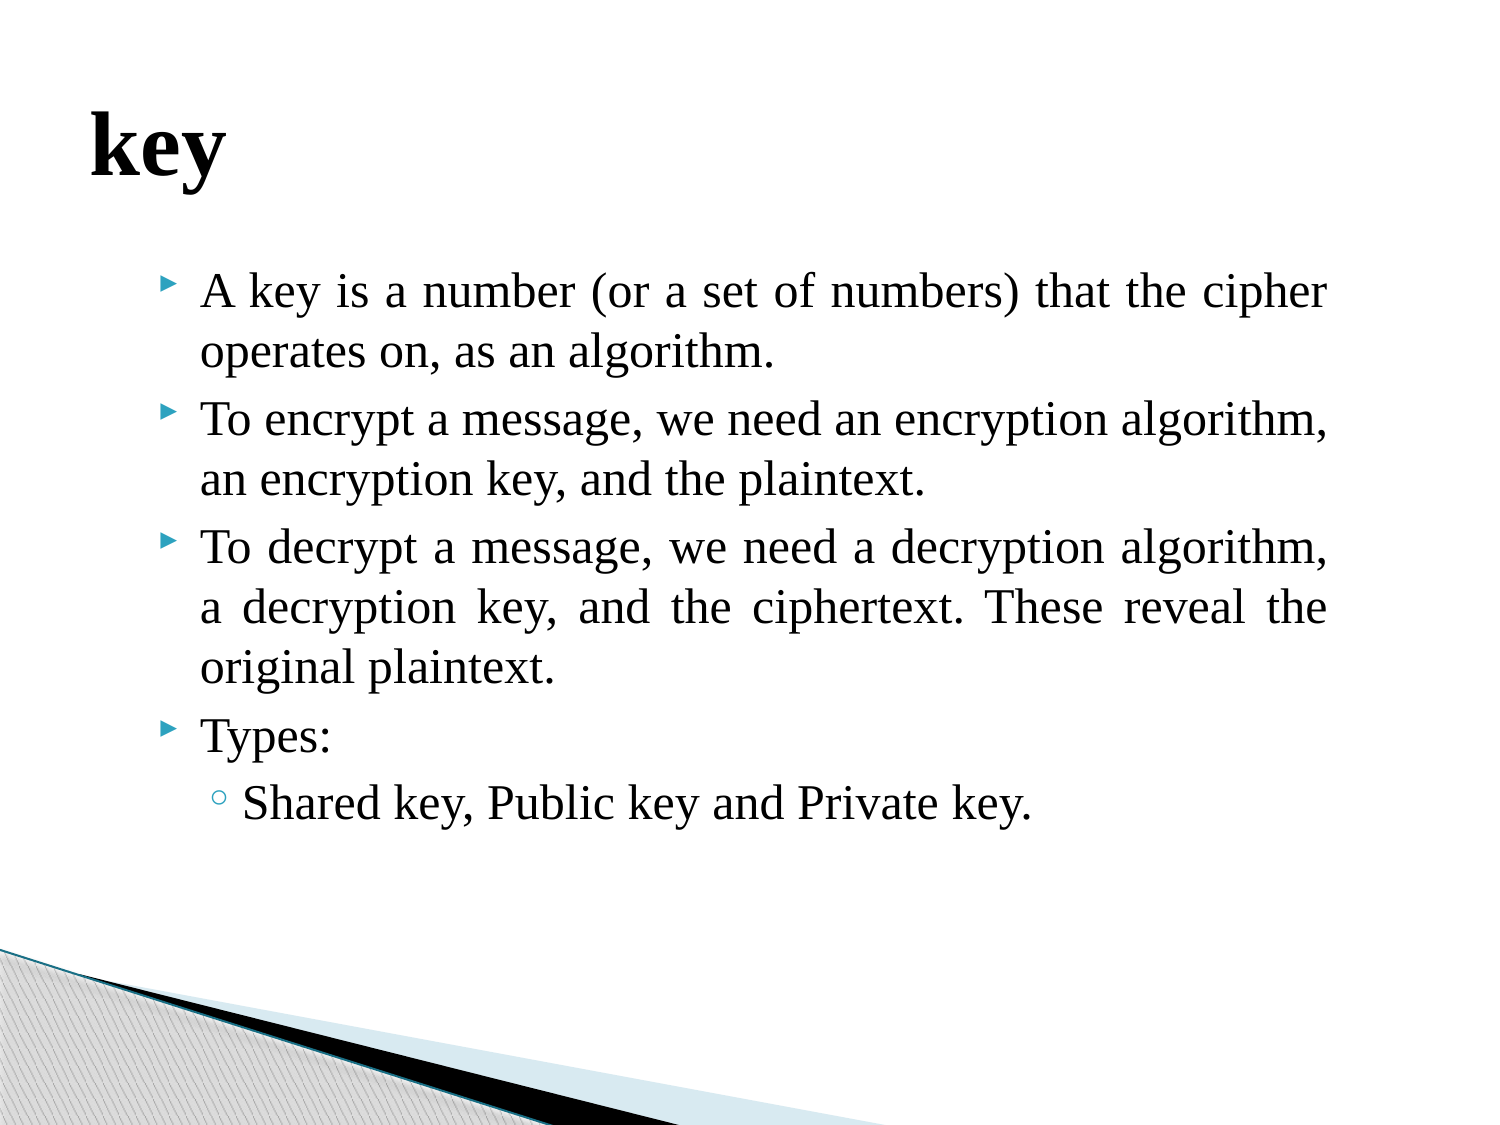

# key
A key is a number (or a set of numbers) that the cipher operates on, as an algorithm.
To encrypt a message, we need an encryption algorithm, an encryption key, and the plaintext.
To decrypt a message, we need a decryption algorithm, a decryption key, and the ciphertext. These reveal the original plaintext.
Types:
Shared key, Public key and Private key.